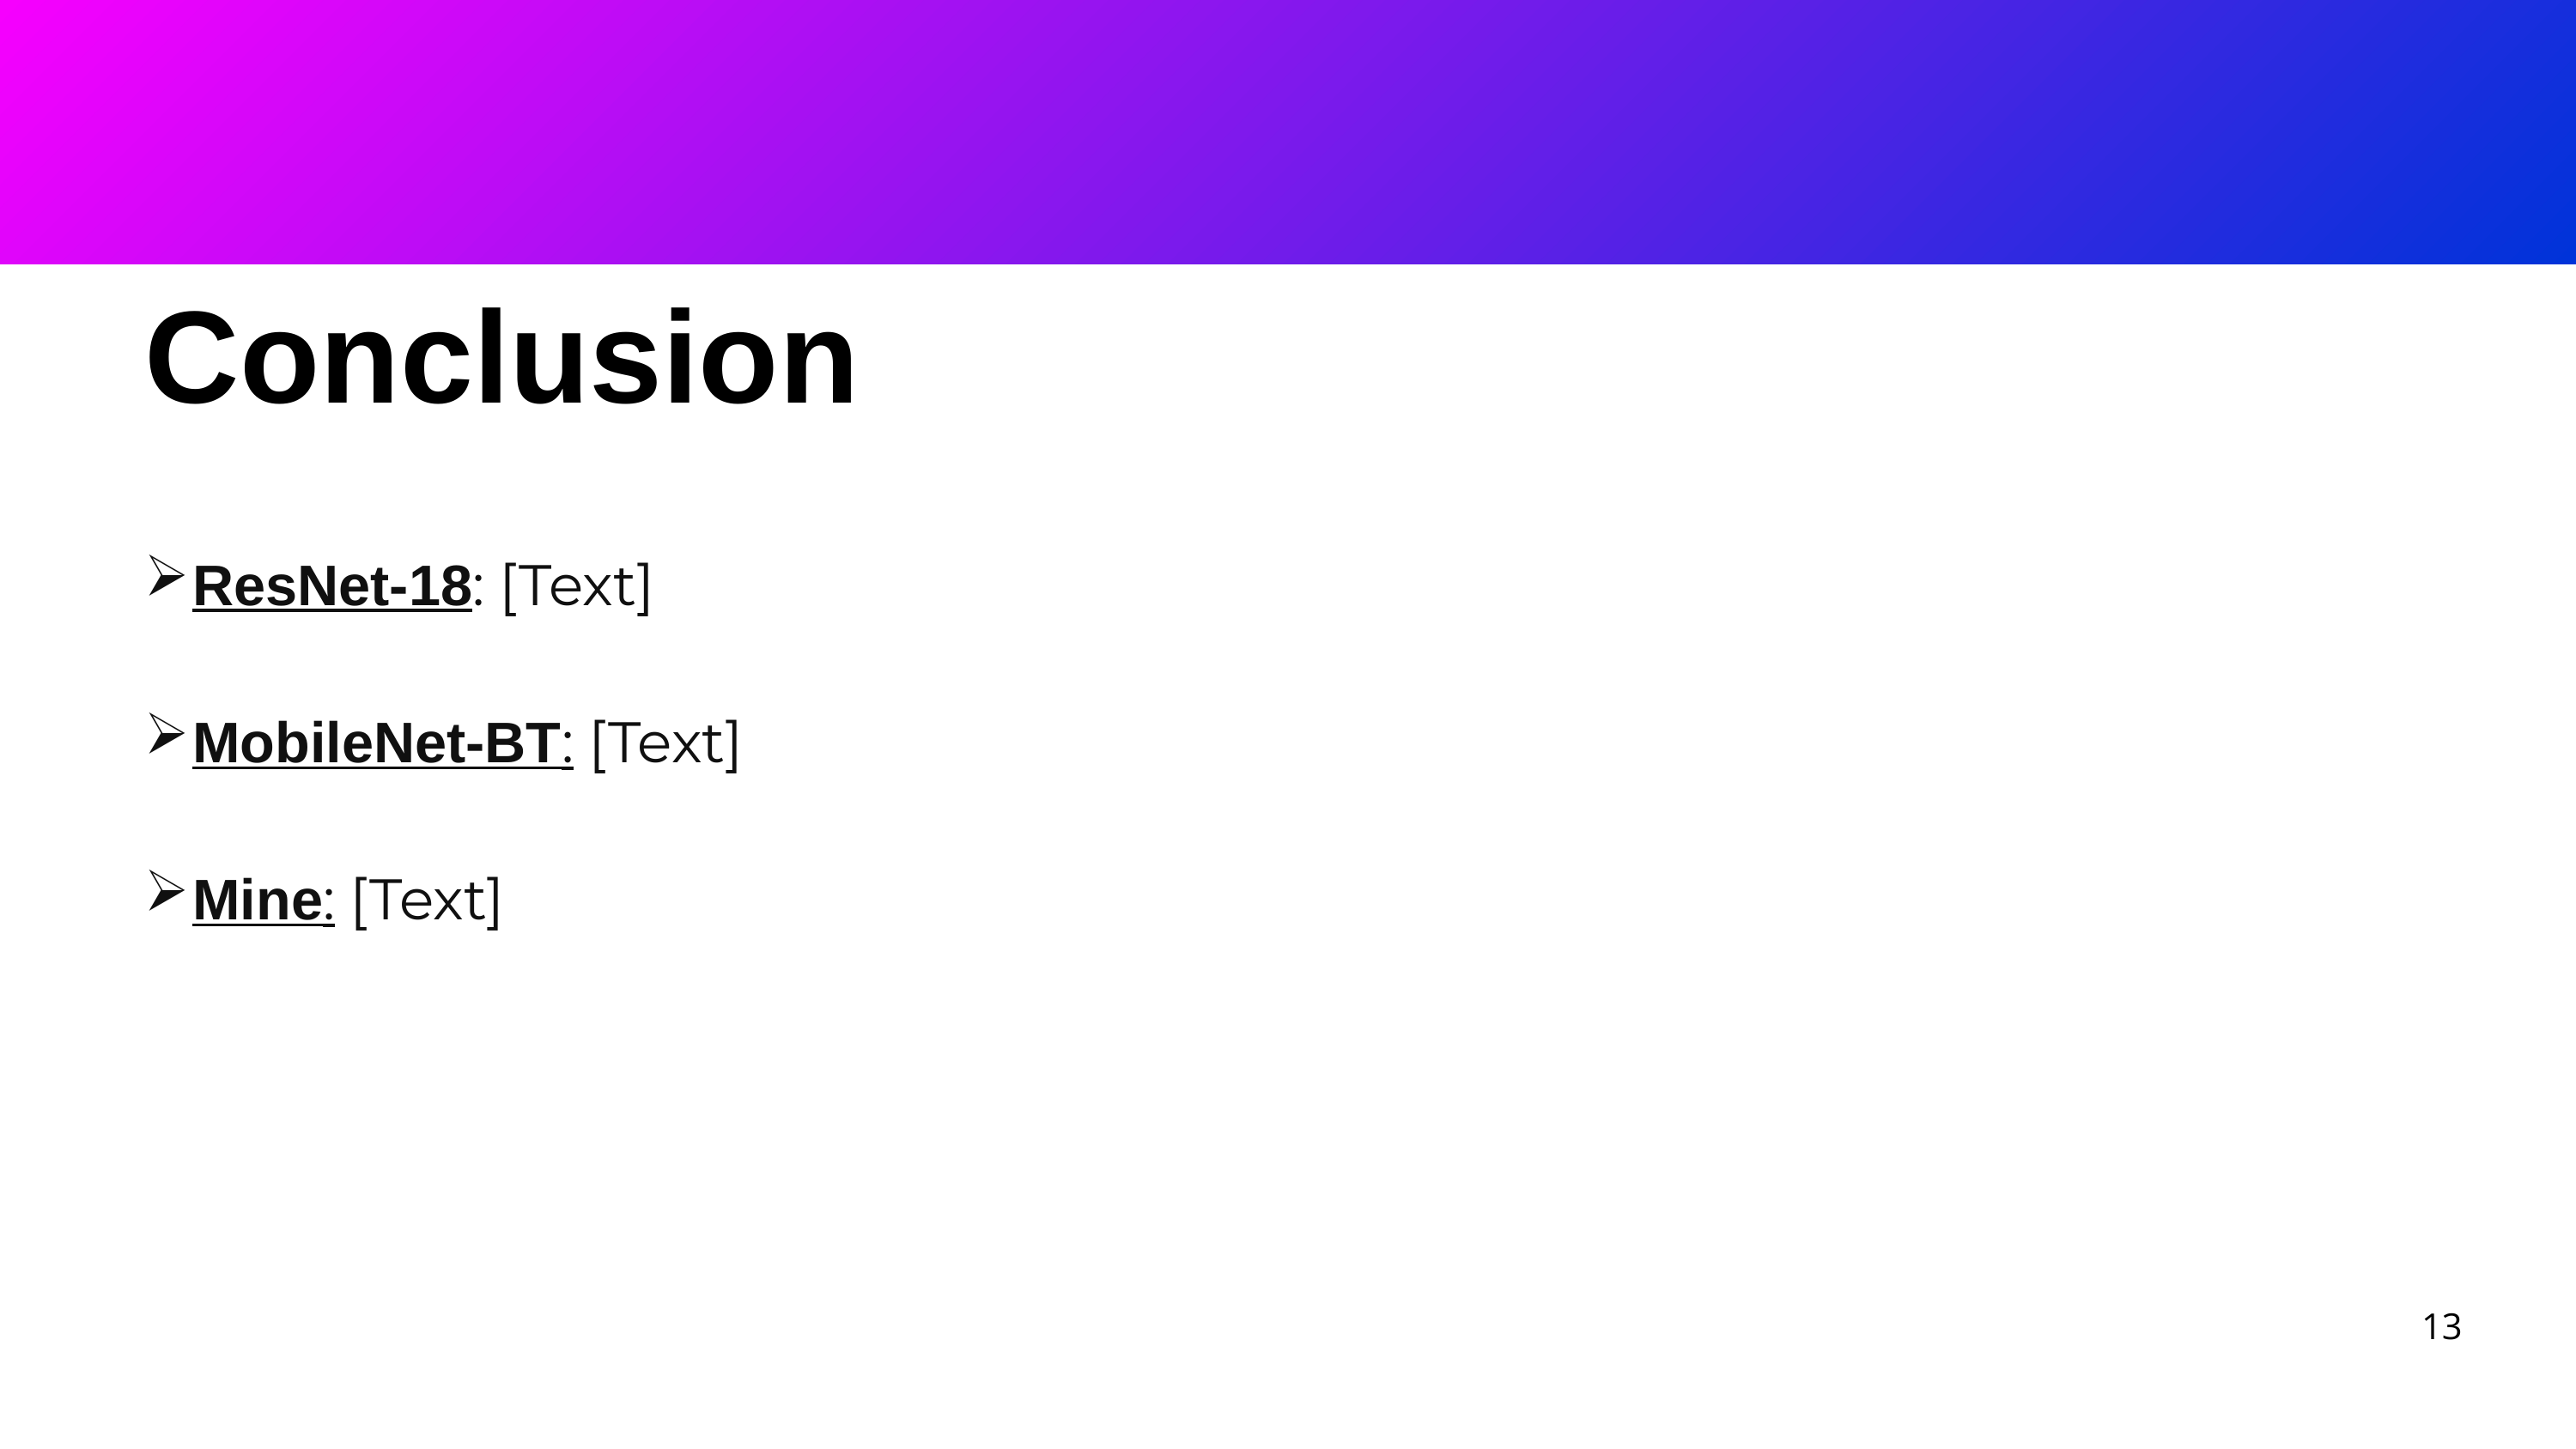

Conclusion
ResNet-18: [Text]

MobileNet-BT: [Text]

Mine: [Text]

13